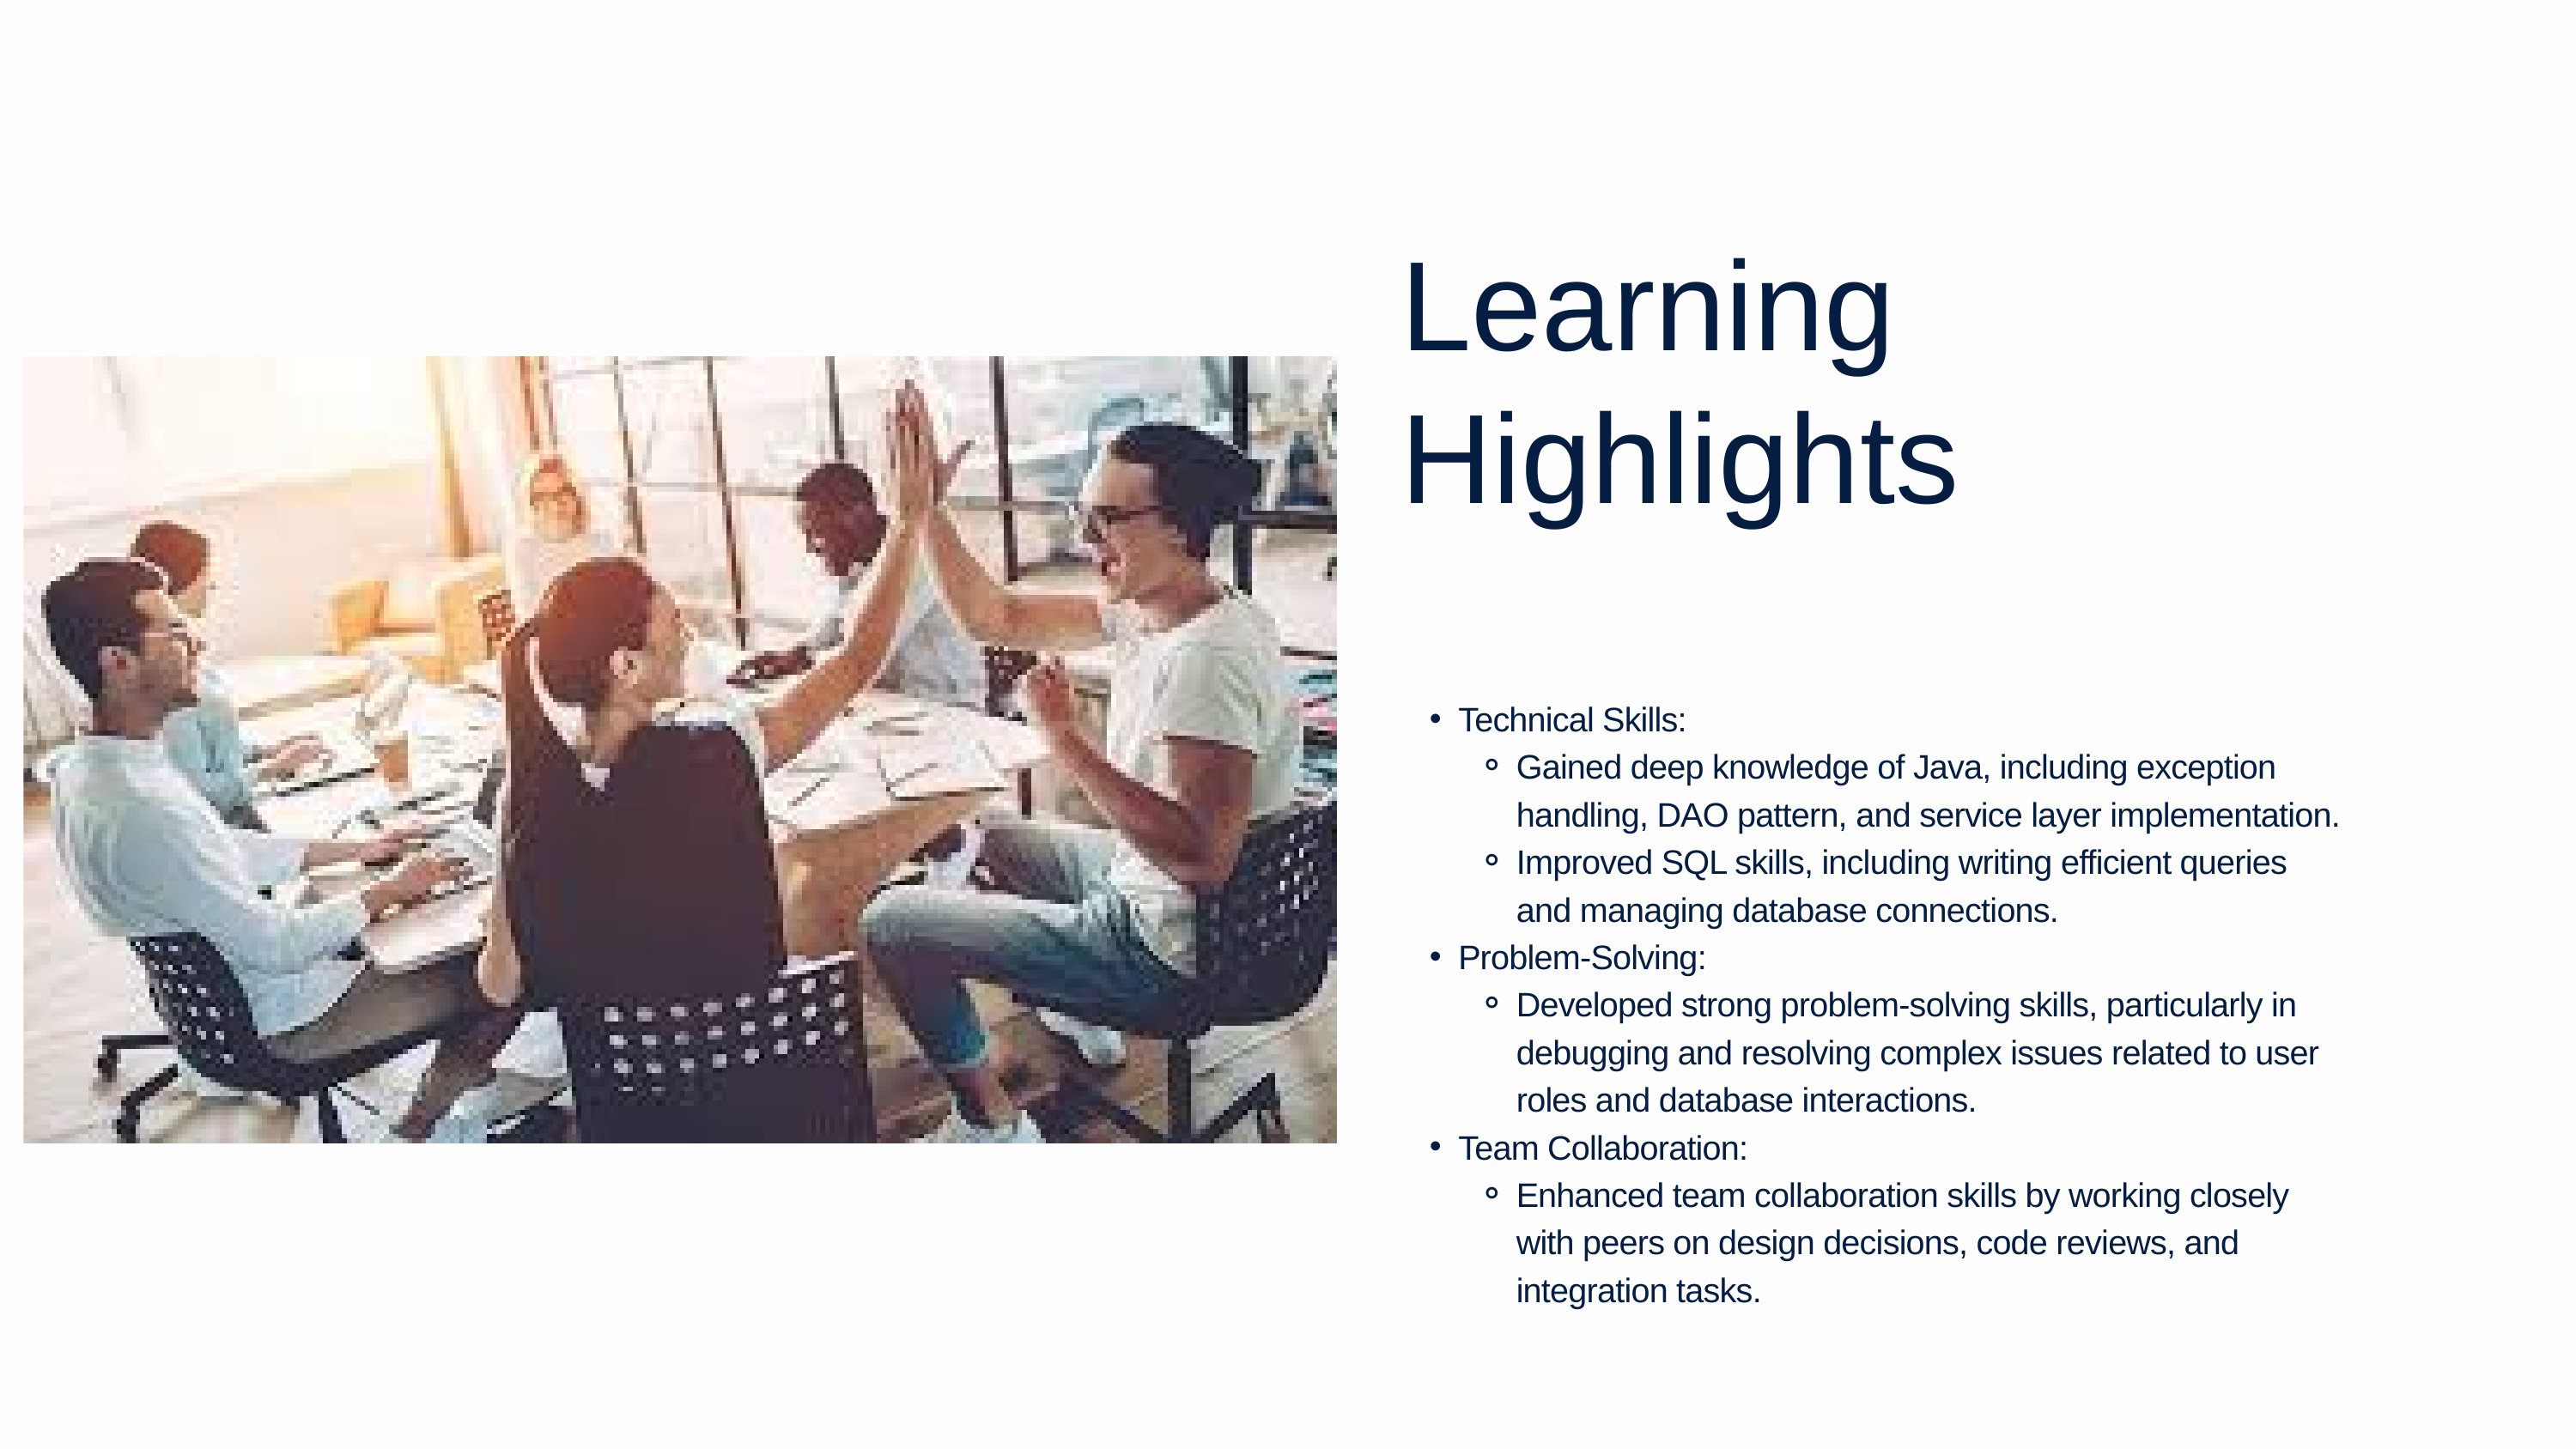

Learning Highlights

Technical Skills:
Gained deep knowledge of Java, including exception handling, DAO pattern, and service layer implementation.
Improved SQL skills, including writing efficient queries and managing database connections.
Problem-Solving:
Developed strong problem-solving skills, particularly in debugging and resolving complex issues related to user roles and database interactions.
Team Collaboration:
Enhanced team collaboration skills by working closely with peers on design decisions, code reviews, and integration tasks.